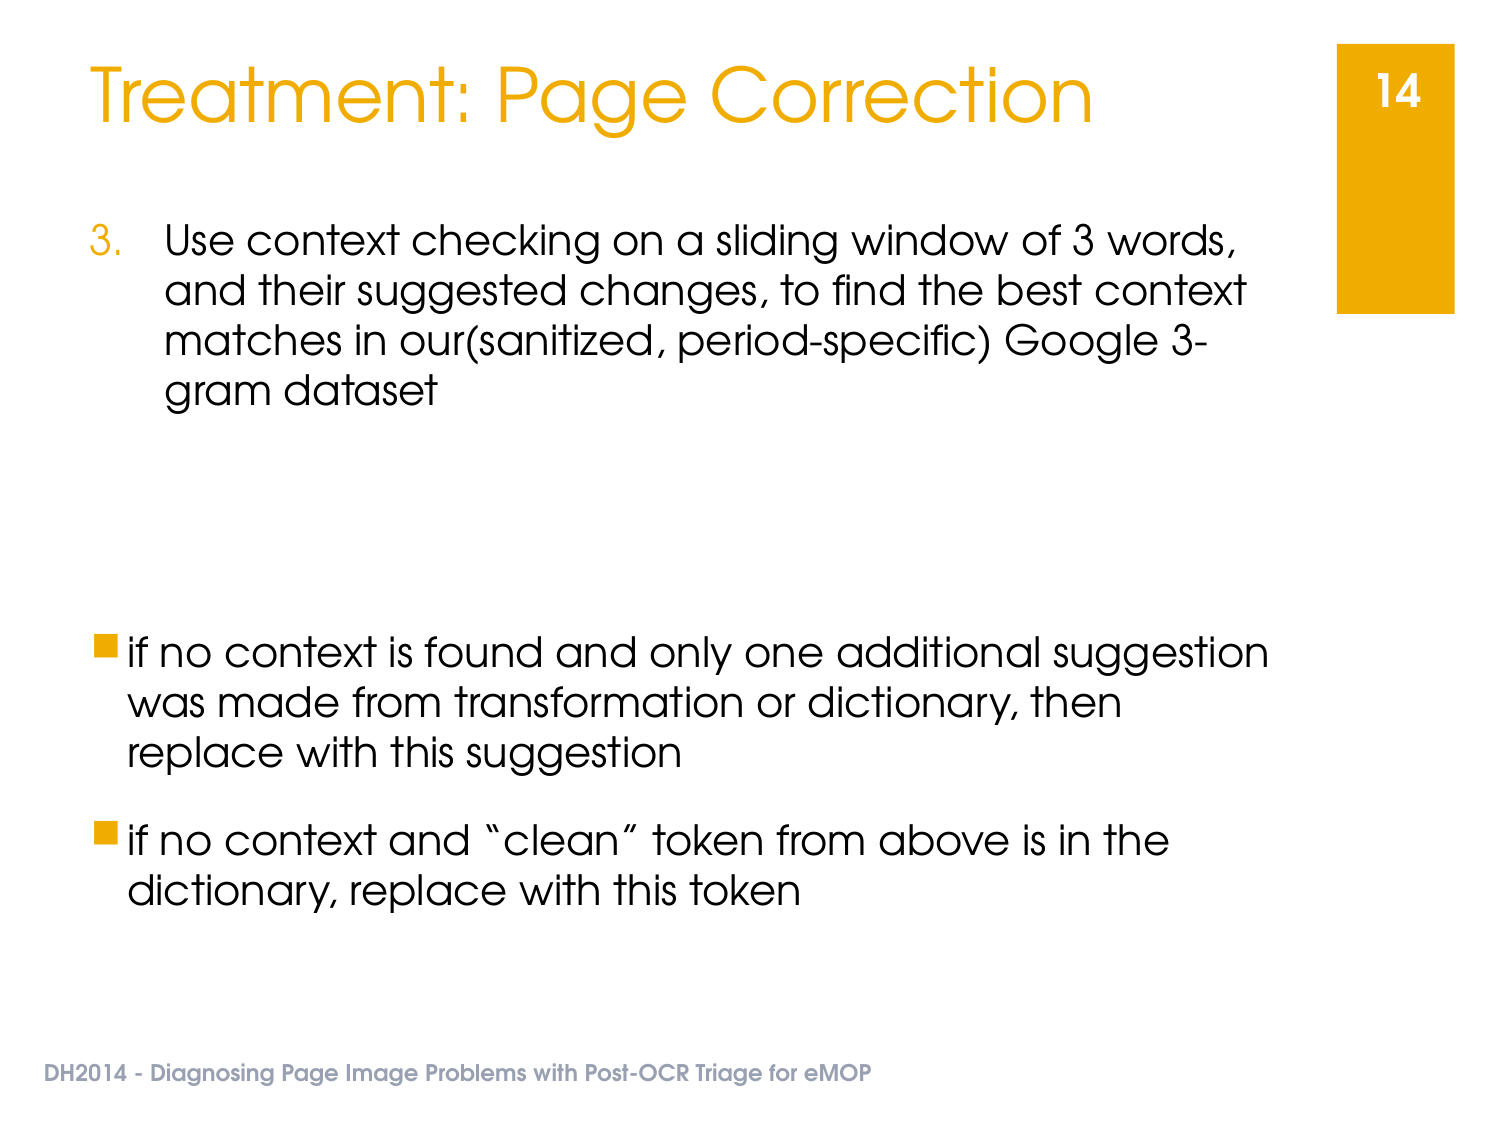

# Treatment: Page Correction
14
Use context checking on a sliding window of 3 words, and their suggested changes, to find the best context matches in our(sanitized, period-specific) Google 3-gram dataset

if no context is found and only one additional suggestion was made from transformation or dictionary, then replace with this suggestion
if no context and “clean” token from above is in the dictionary, replace with this token
DH2014 - Diagnosing Page Image Problems with Post-OCR Triage for eMOP